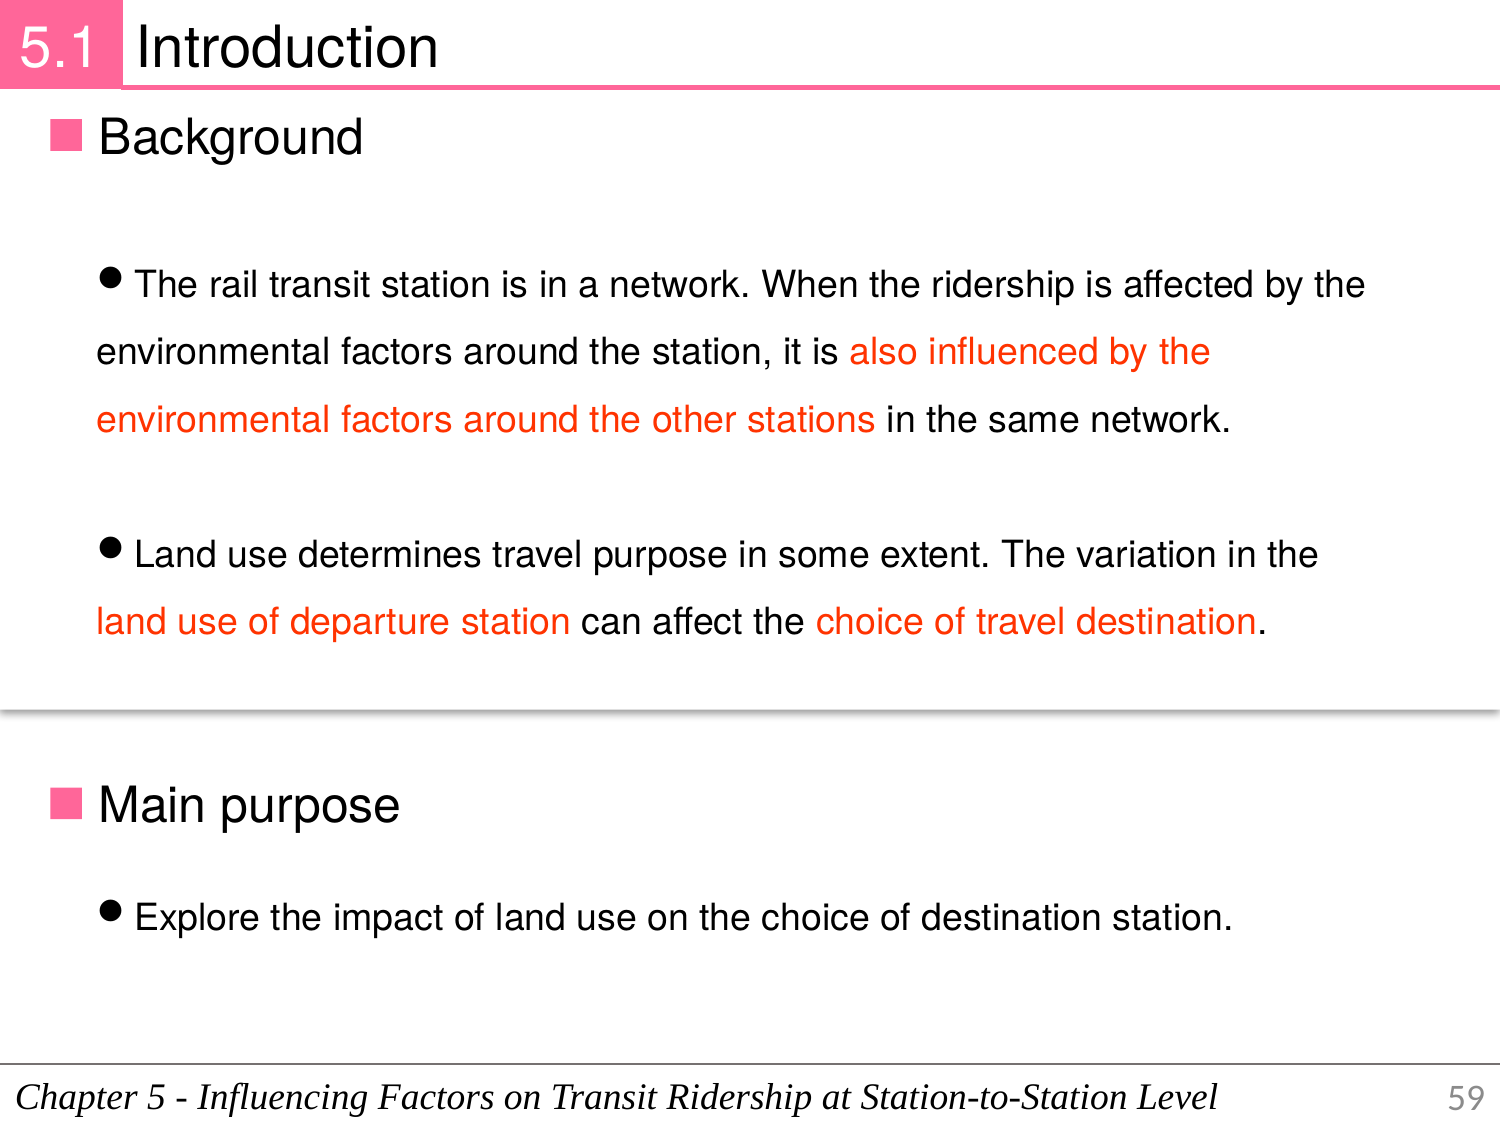

5.1
Introduction

Background

The rail transit station is in a network. When the ridership is affected by the environmental factors around the station, it is also influenced by the environmental factors around the other stations in the same network.

Land use determines travel purpose in some extent. The variation in the land use of departure station can affect the choice of travel destination.
Main purpose

Explore the impact of land use on the choice of destination station.
Chapter 5 - Influencing Factors on Transit Ridership at Station-to-Station Level
59